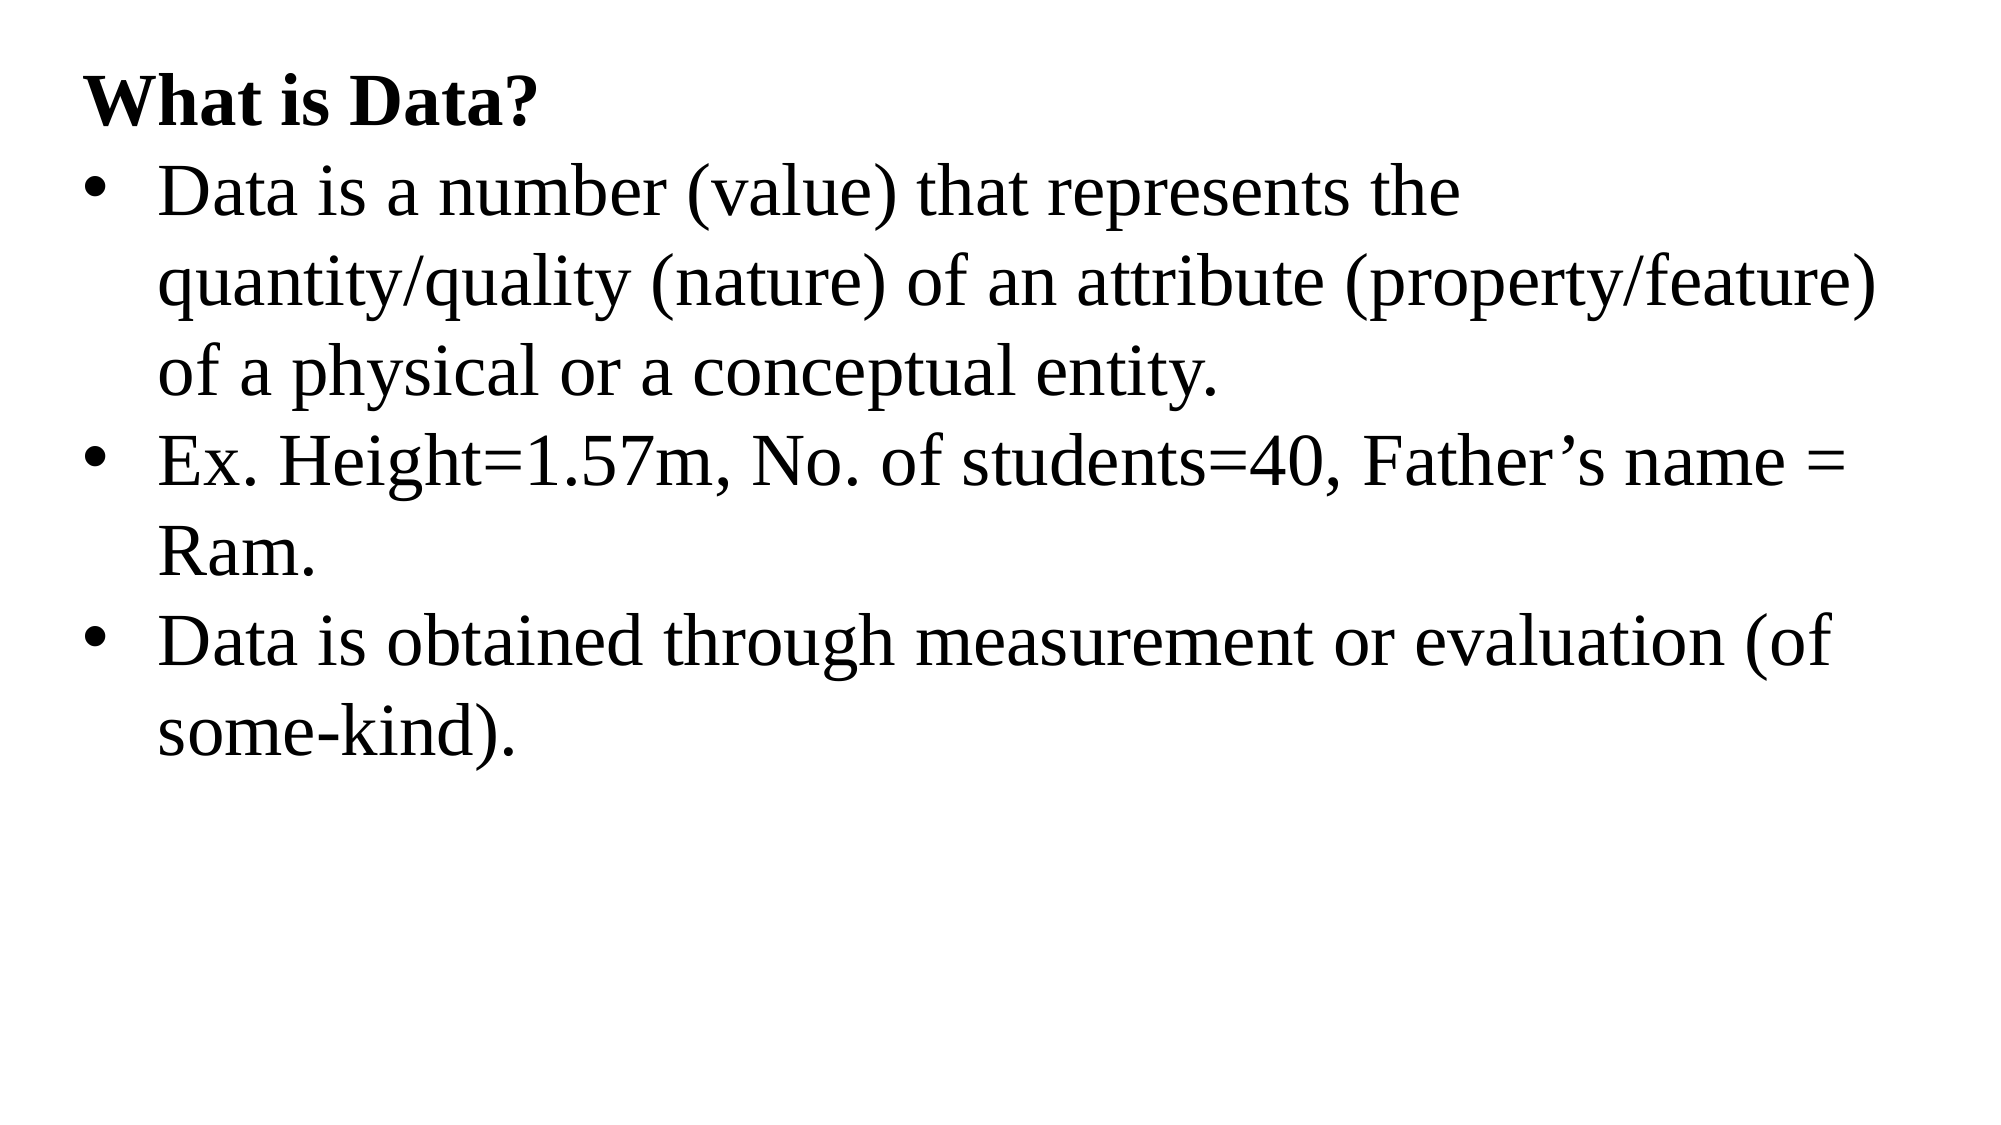

What is Data?
Data is a number (value) that represents the quantity/quality (nature) of an attribute (property/feature) of a physical or a conceptual entity.
Ex. Height=1.57m, No. of students=40, Father’s name = Ram.
Data is obtained through measurement or evaluation (of some-kind).